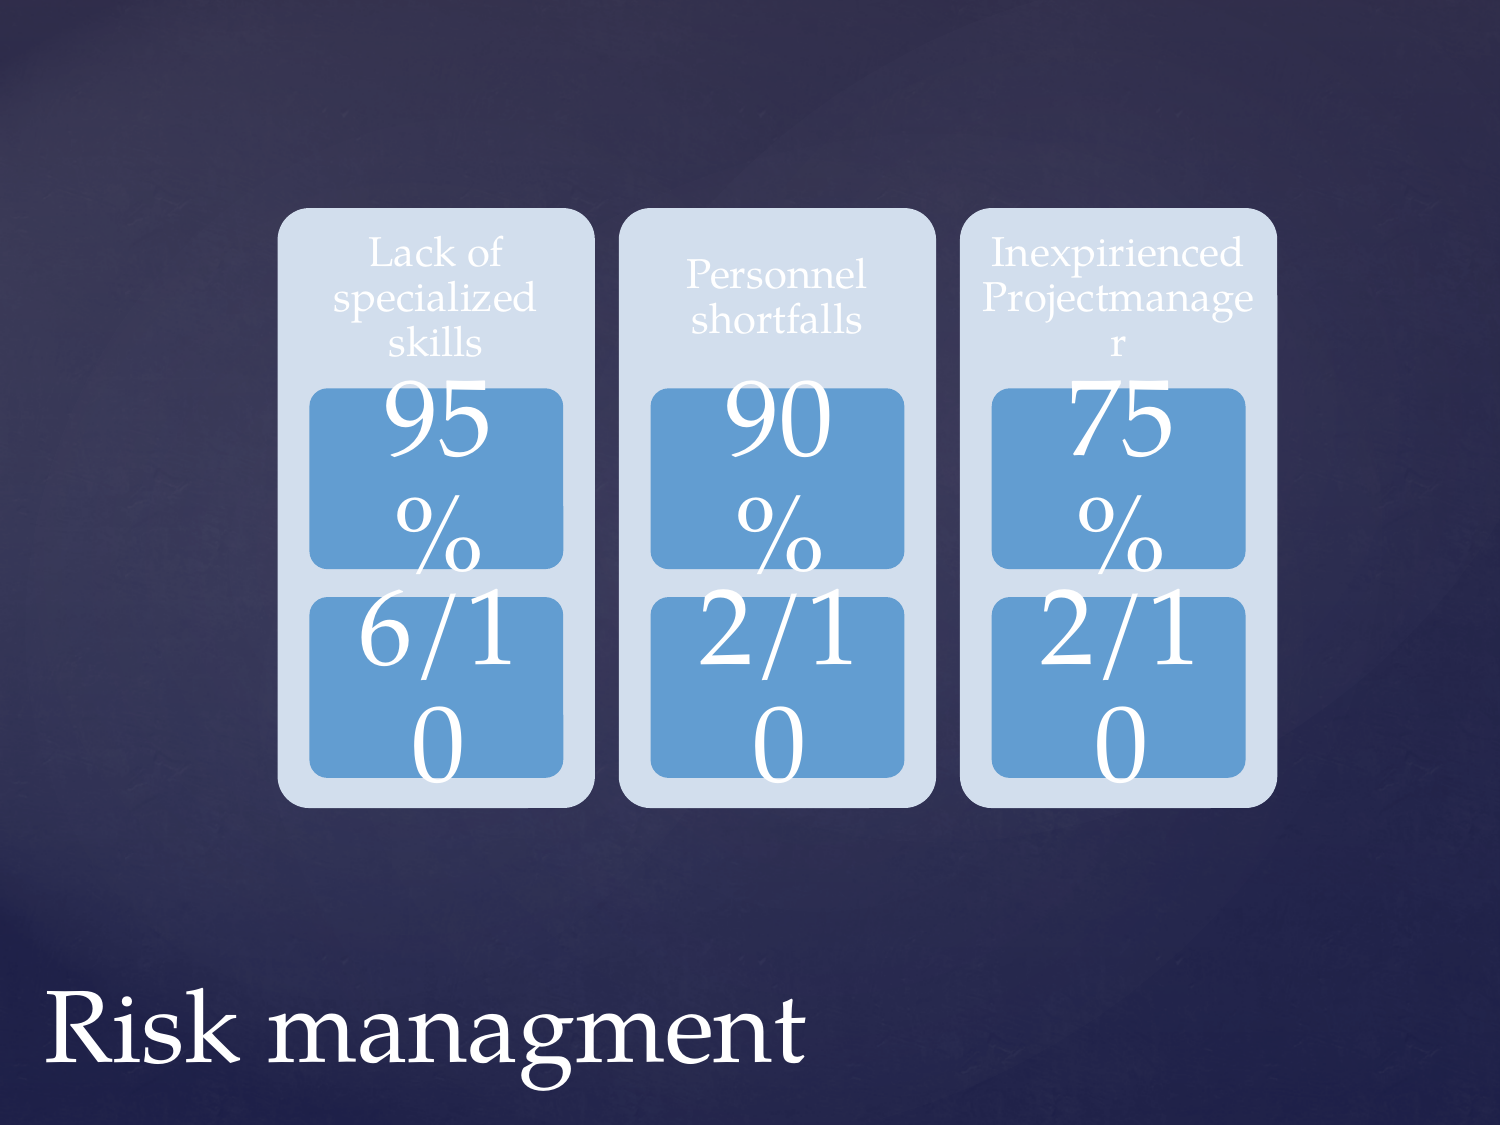

Lack of specialized skills
95%
6/10
Personnel shortfalls
90%
2/10
Inexpirienced Projectmanager
75%
2/10
# Risk managment